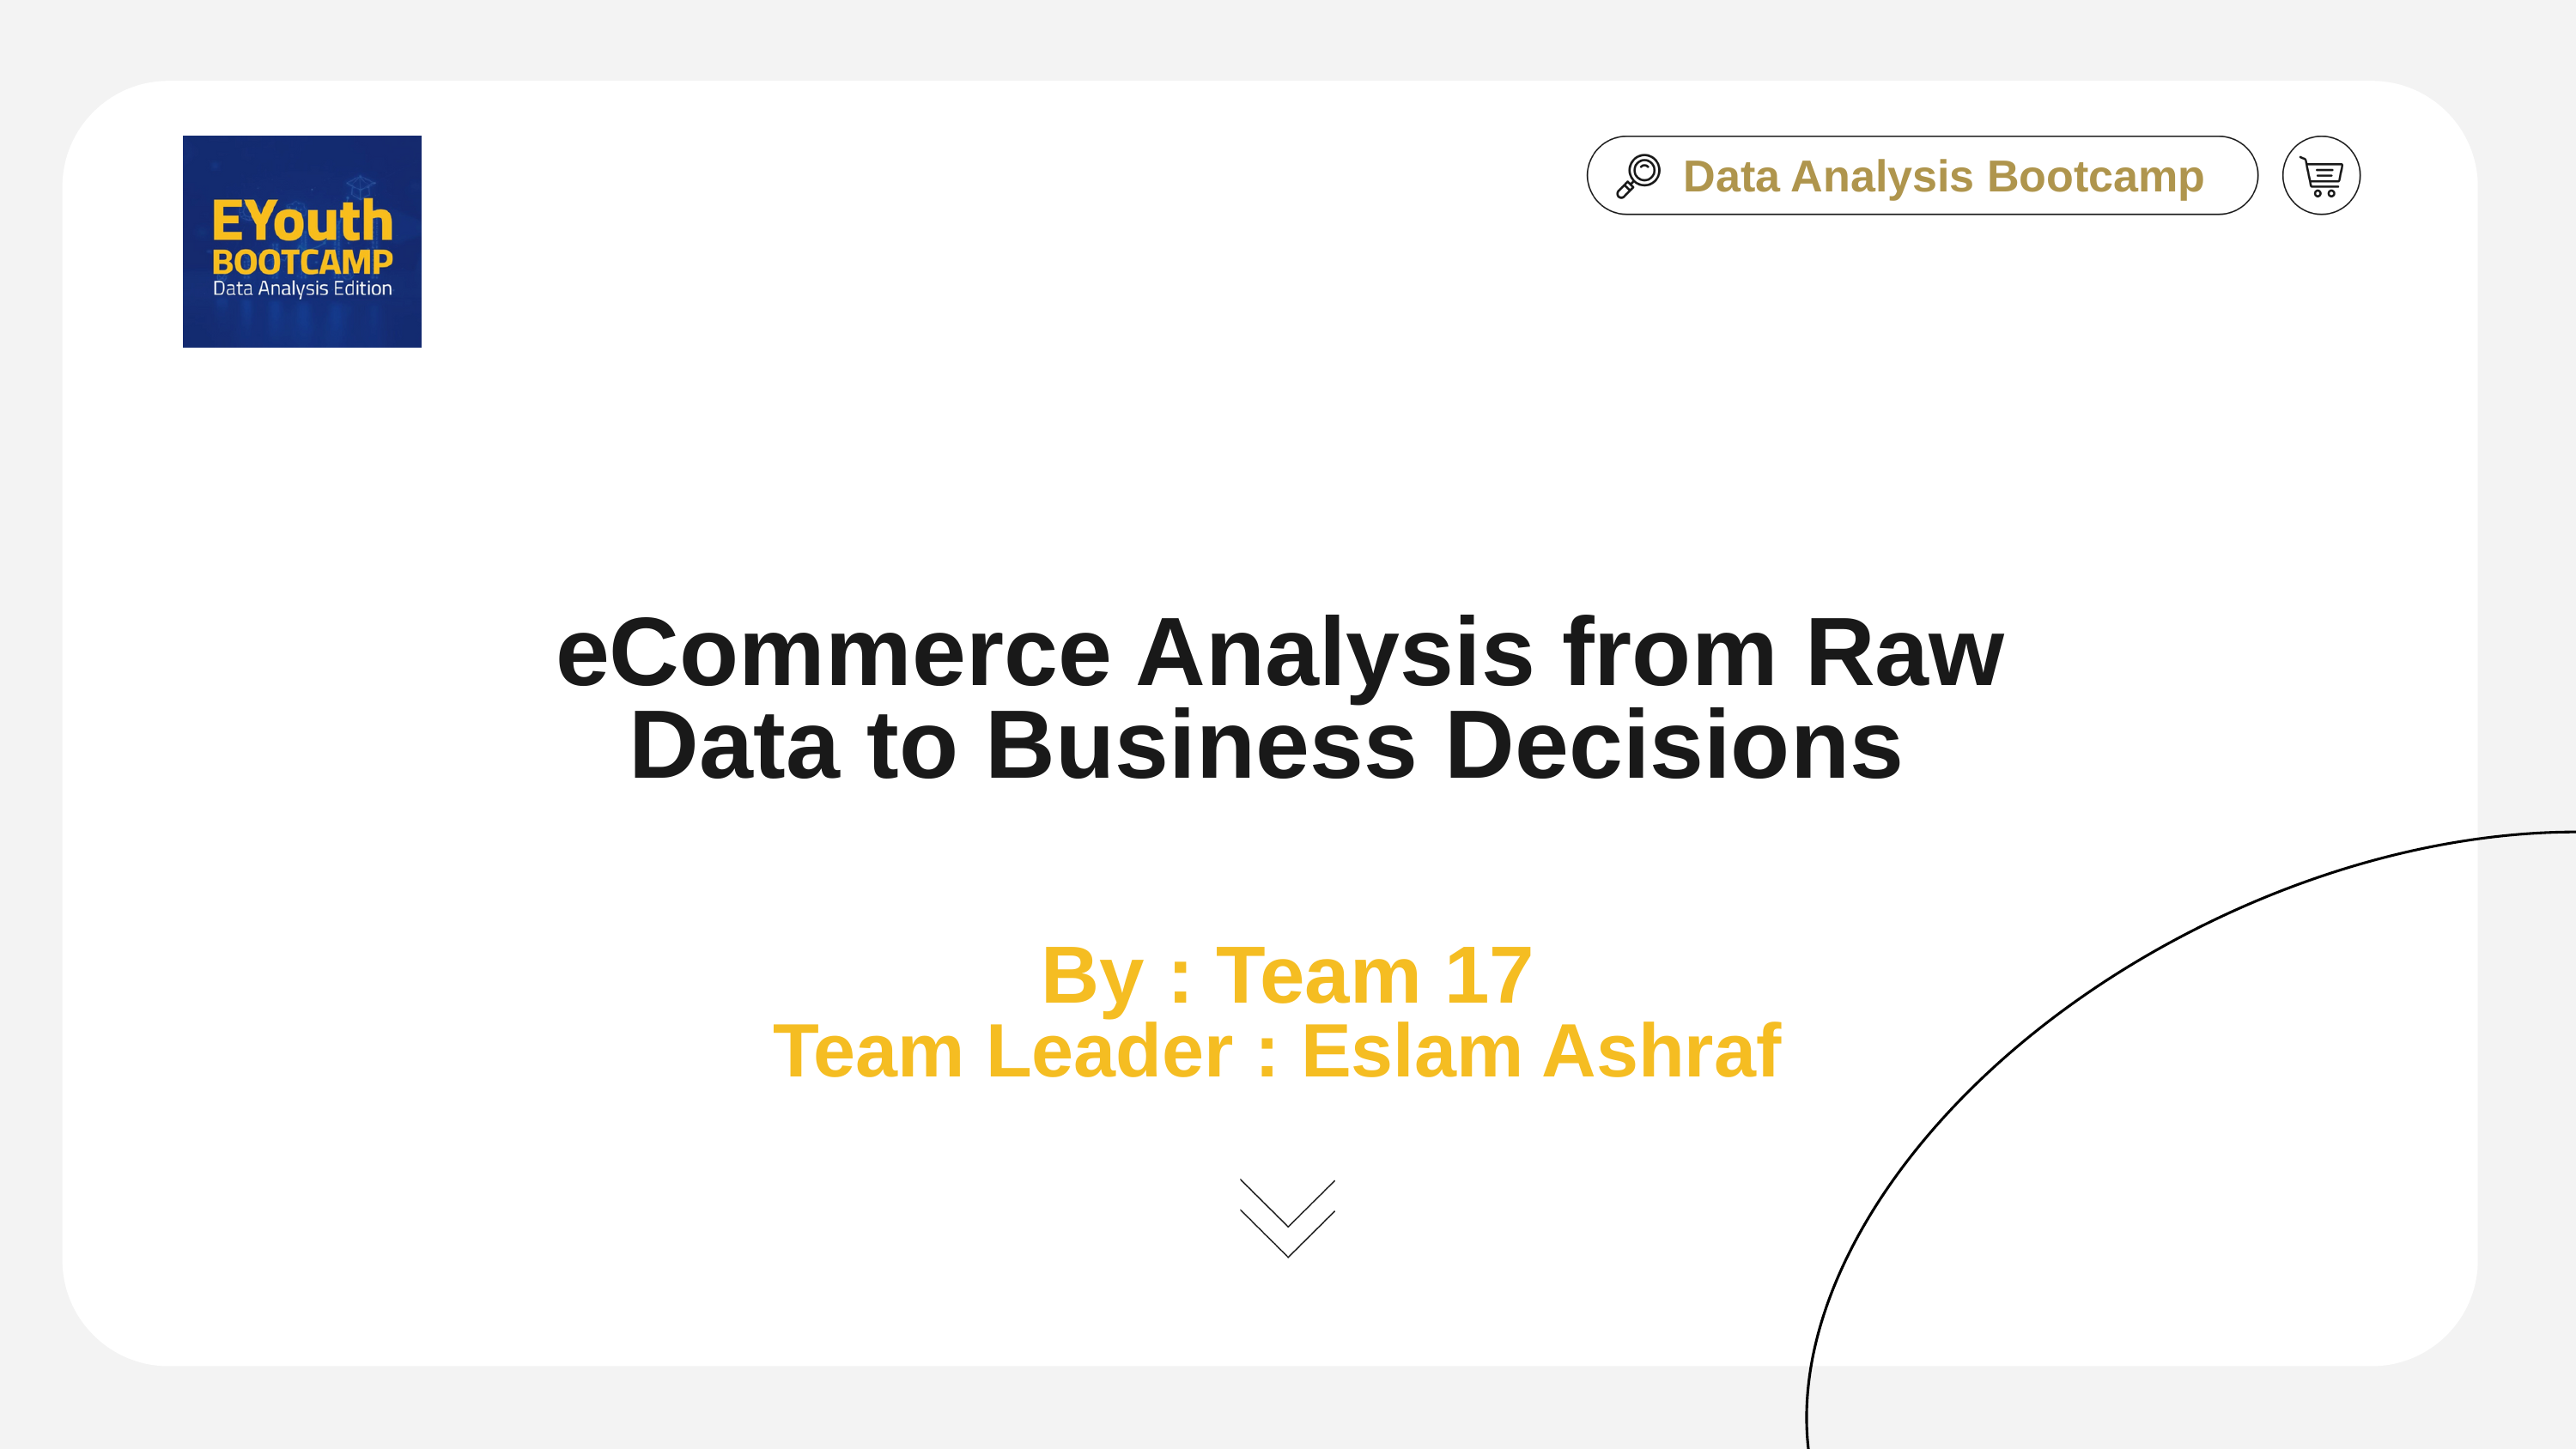

Data Analysis Bootcamp

 eCommerce Analysis from Raw Data to Business Decisions

By : Team 17
Team Leader : Eslam Ashraf